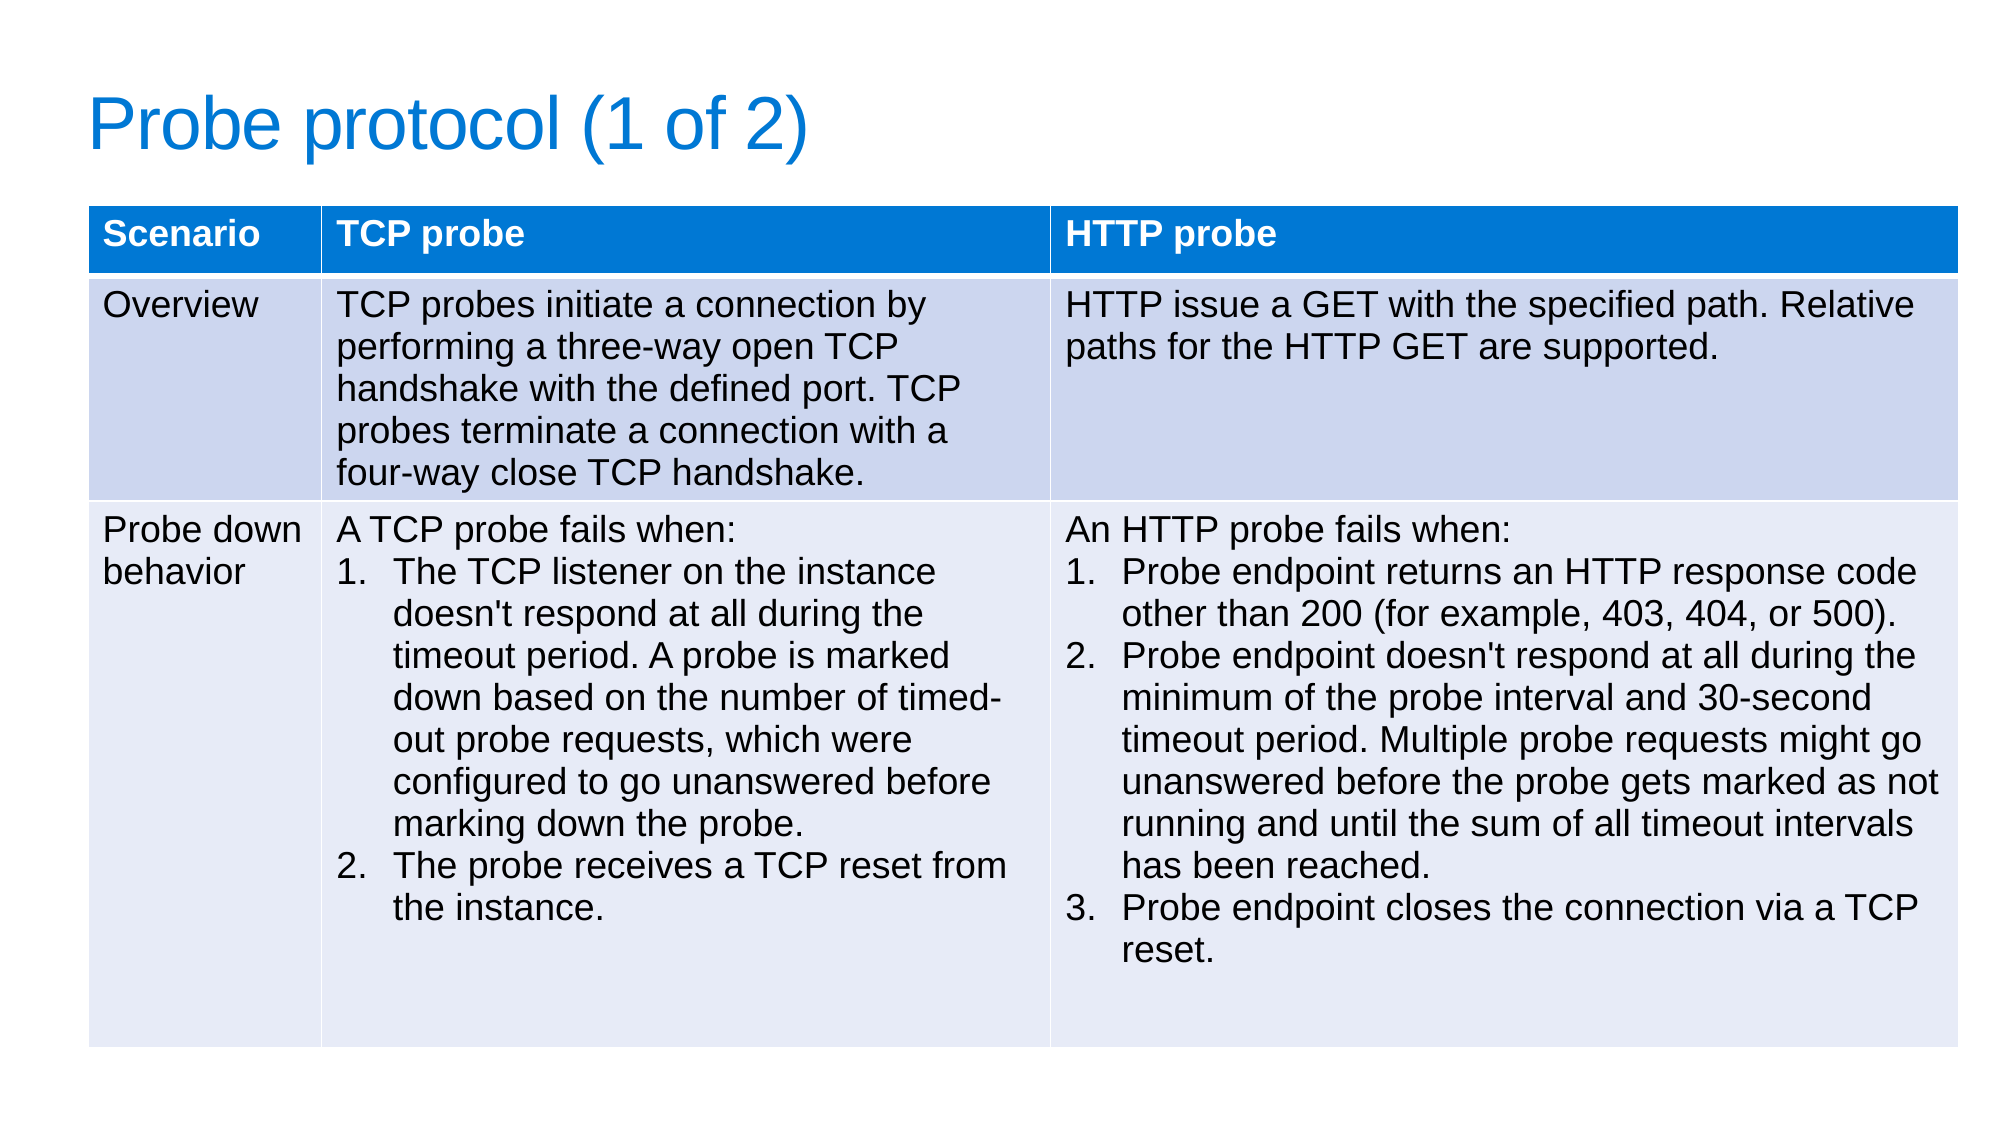

Probe protocol (1 of 2)
| Scenario | TCP probe | HTTP probe |
| --- | --- | --- |
| Overview | TCP probes initiate a connection by performing a three-way open TCP handshake with the defined port. TCP probes terminate a connection with a four-way close TCP handshake. | HTTP issue a GET with the specified path. Relative paths for the HTTP GET are supported. |
| Probe down behavior | A TCP probe fails when: The TCP listener on the instance doesn't respond at all during the timeout period. A probe is marked down based on the number of timed-out probe requests, which were configured to go unanswered before marking down the probe. The probe receives a TCP reset from the instance. | An HTTP probe fails when: Probe endpoint returns an HTTP response code other than 200 (for example, 403, 404, or 500). Probe endpoint doesn't respond at all during the minimum of the probe interval and 30-second timeout period. Multiple probe requests might go unanswered before the probe gets marked as not running and until the sum of all timeout intervals has been reached. Probe endpoint closes the connection via a TCP reset. |